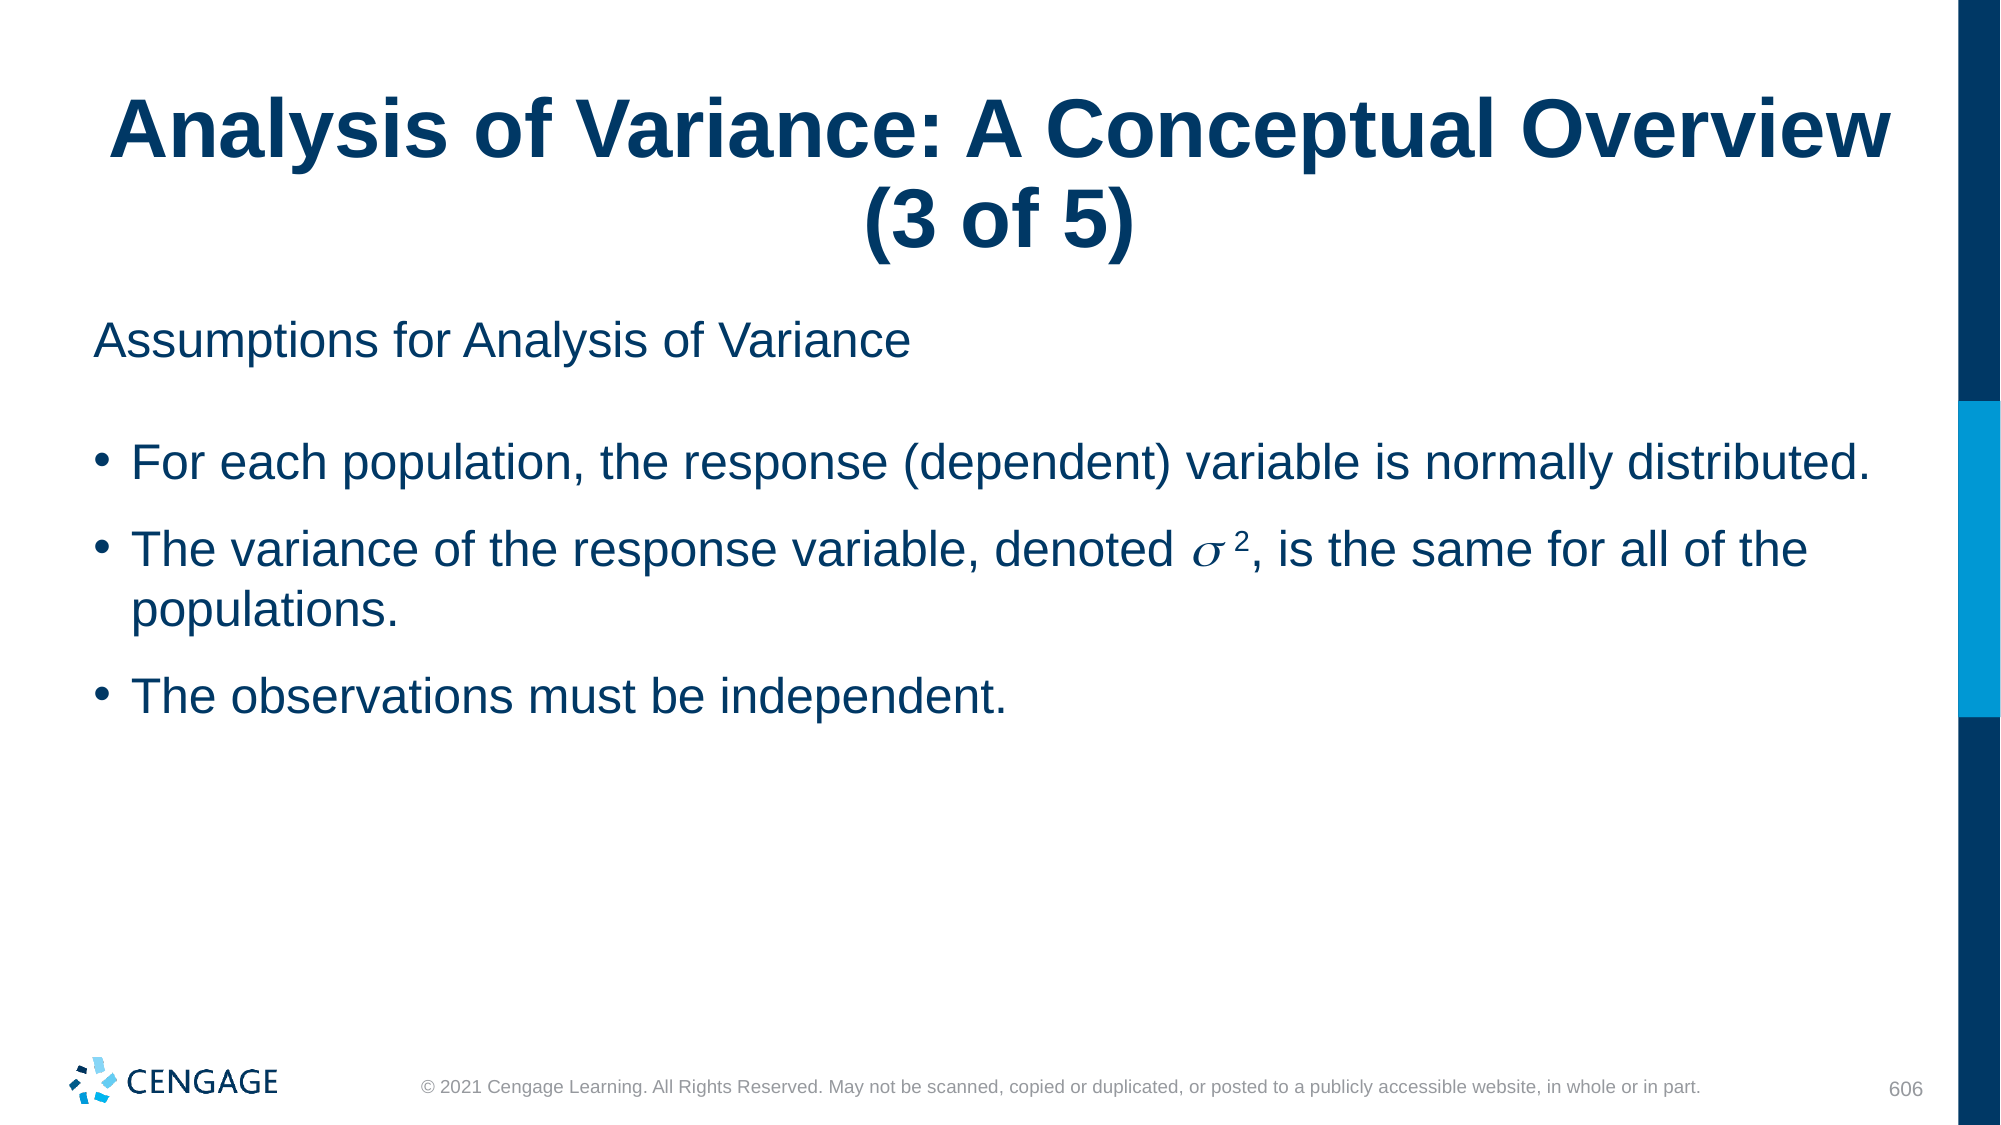

# Analysis of Variance: A Conceptual Overview (3 of 5)
Assumptions for Analysis of Variance
For each population, the response (dependent) variable is normally distributed.
The variance of the response variable, denoted σ 2, is the same for all of the populations.
The observations must be independent.